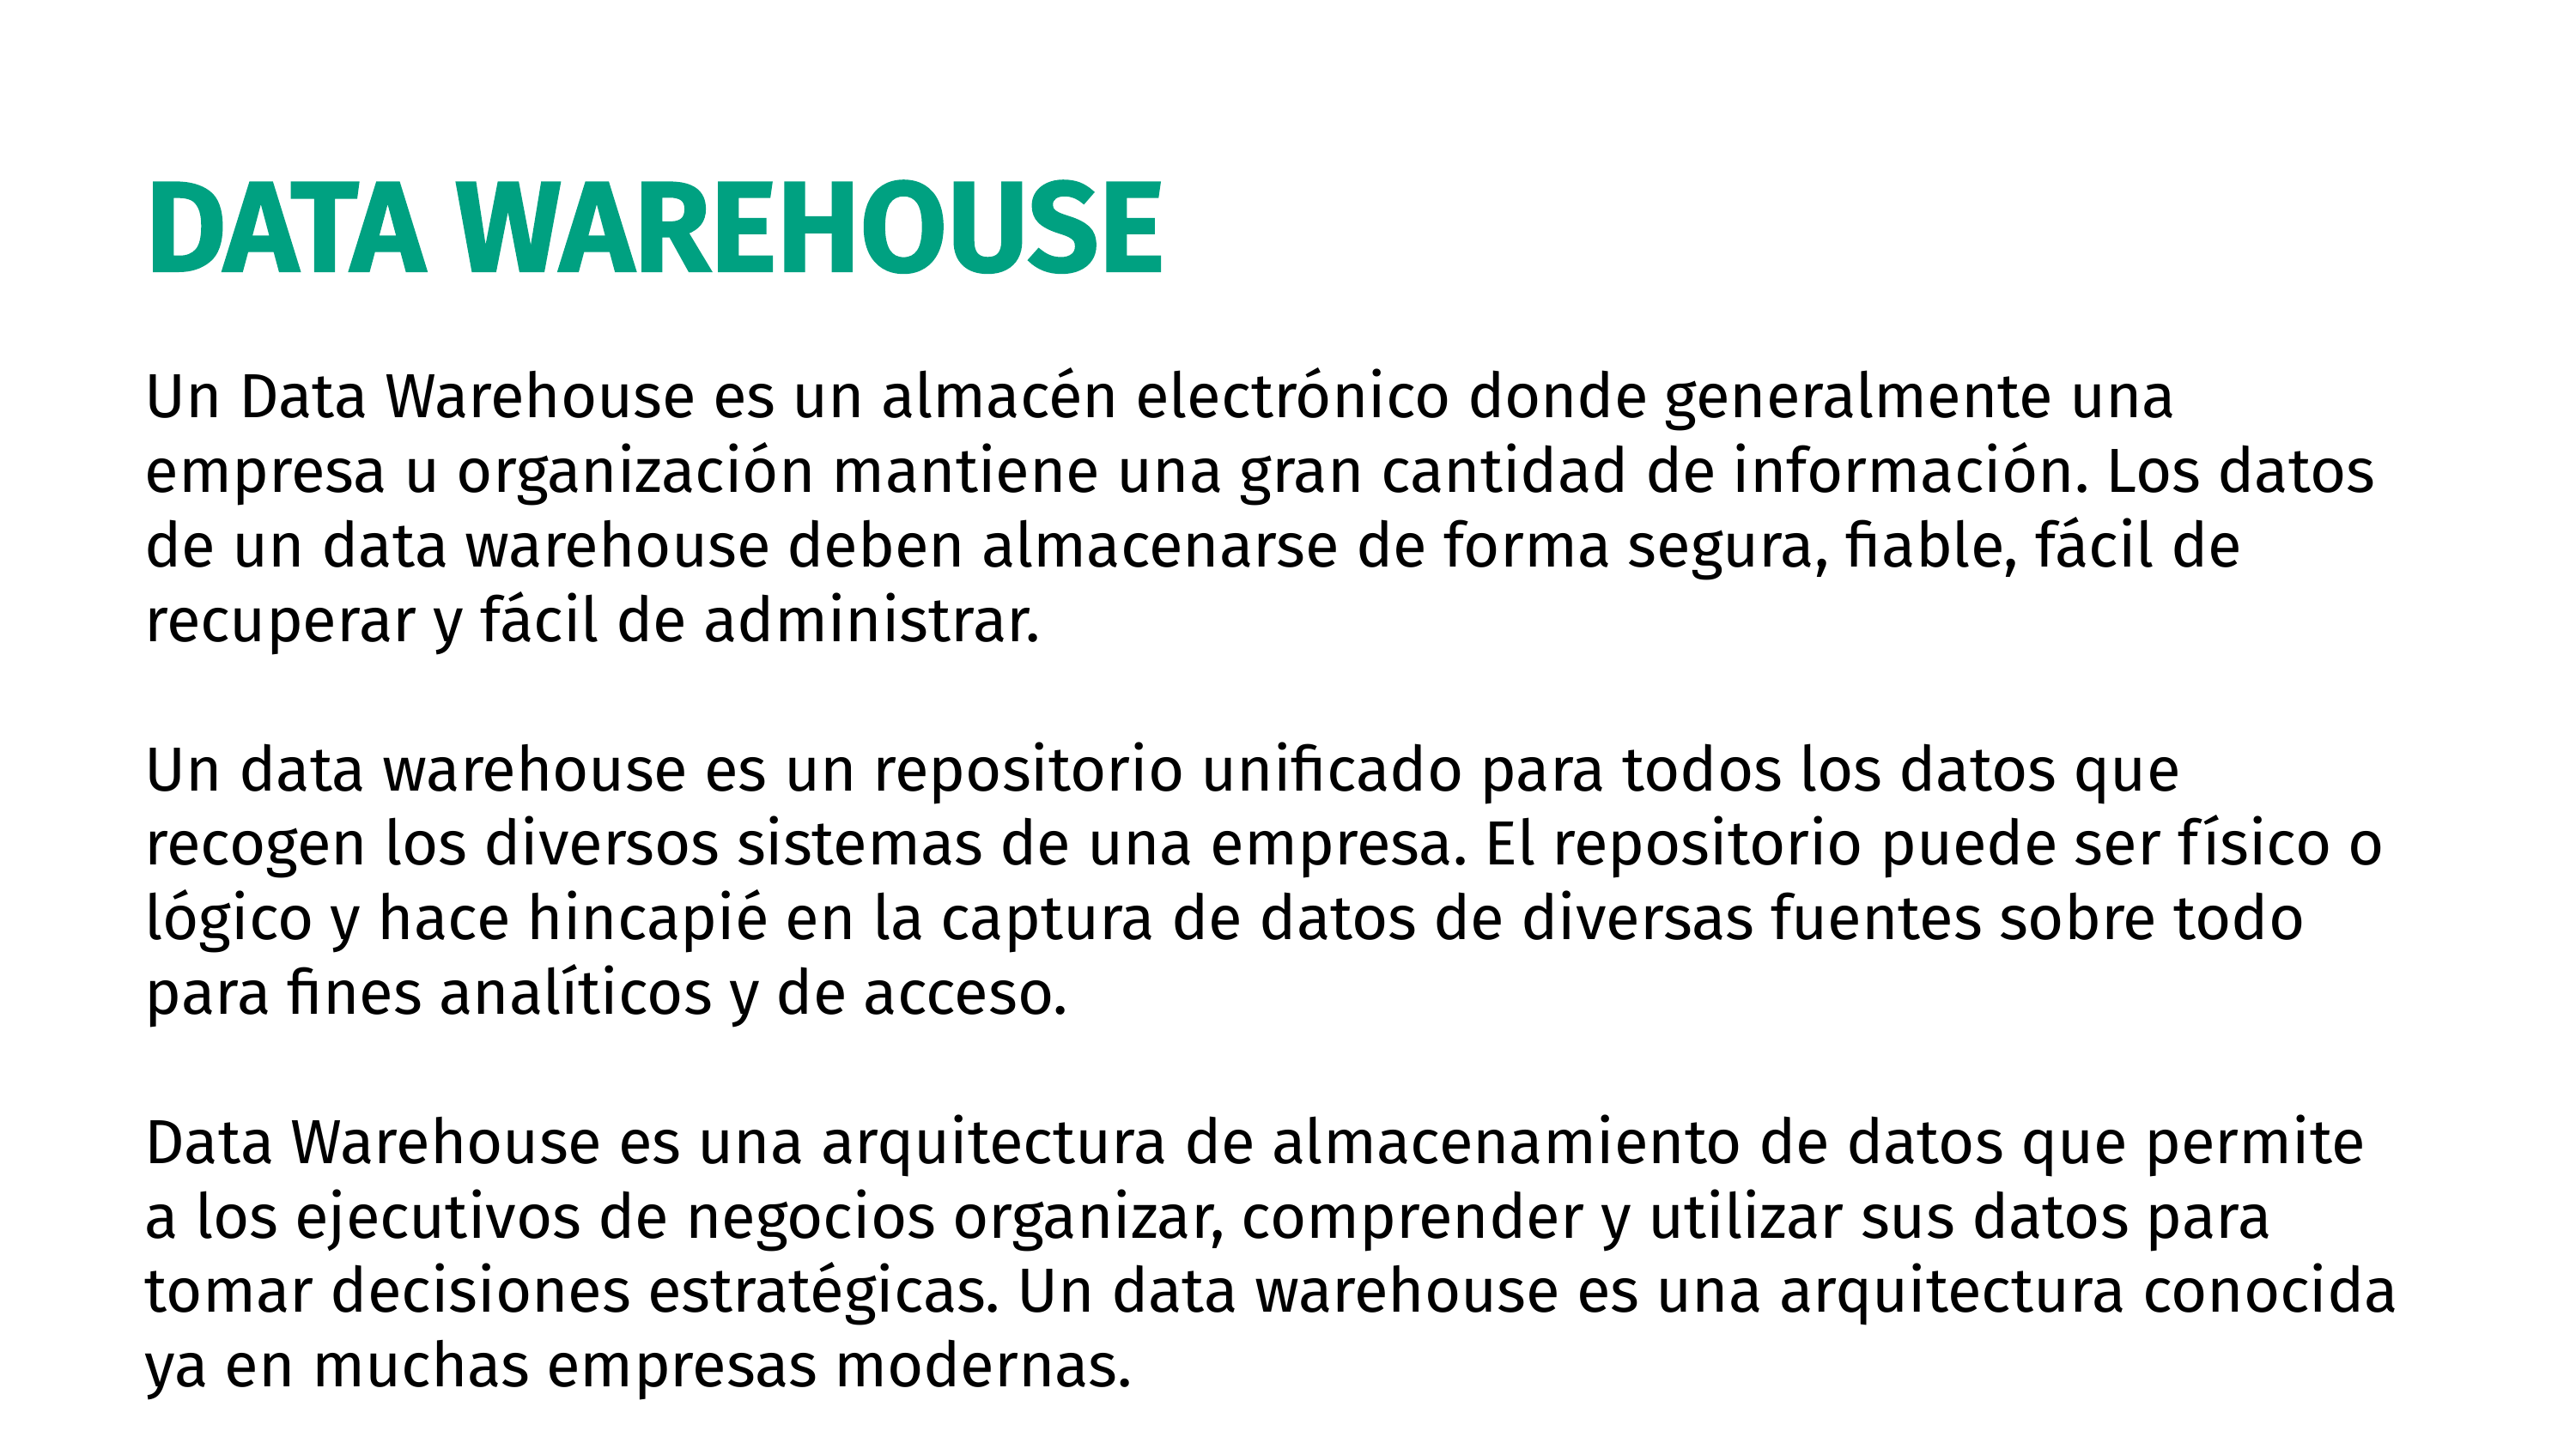

DATA WAREHOUSE
Un Data Warehouse es un almacén electrónico donde generalmente una empresa u organización mantiene una gran cantidad de información. Los datos de un data warehouse deben almacenarse de forma segura, fiable, fácil de recuperar y fácil de administrar.

Un data warehouse es un repositorio unificado para todos los datos que recogen los diversos sistemas de una empresa. El repositorio puede ser físico o lógico y hace hincapié en la captura de datos de diversas fuentes sobre todo para fines analíticos y de acceso.

Data Warehouse es una arquitectura de almacenamiento de datos que permite a los ejecutivos de negocios organizar, comprender y utilizar sus datos para tomar decisiones estratégicas. Un data warehouse es una arquitectura conocida ya en muchas empresas modernas.